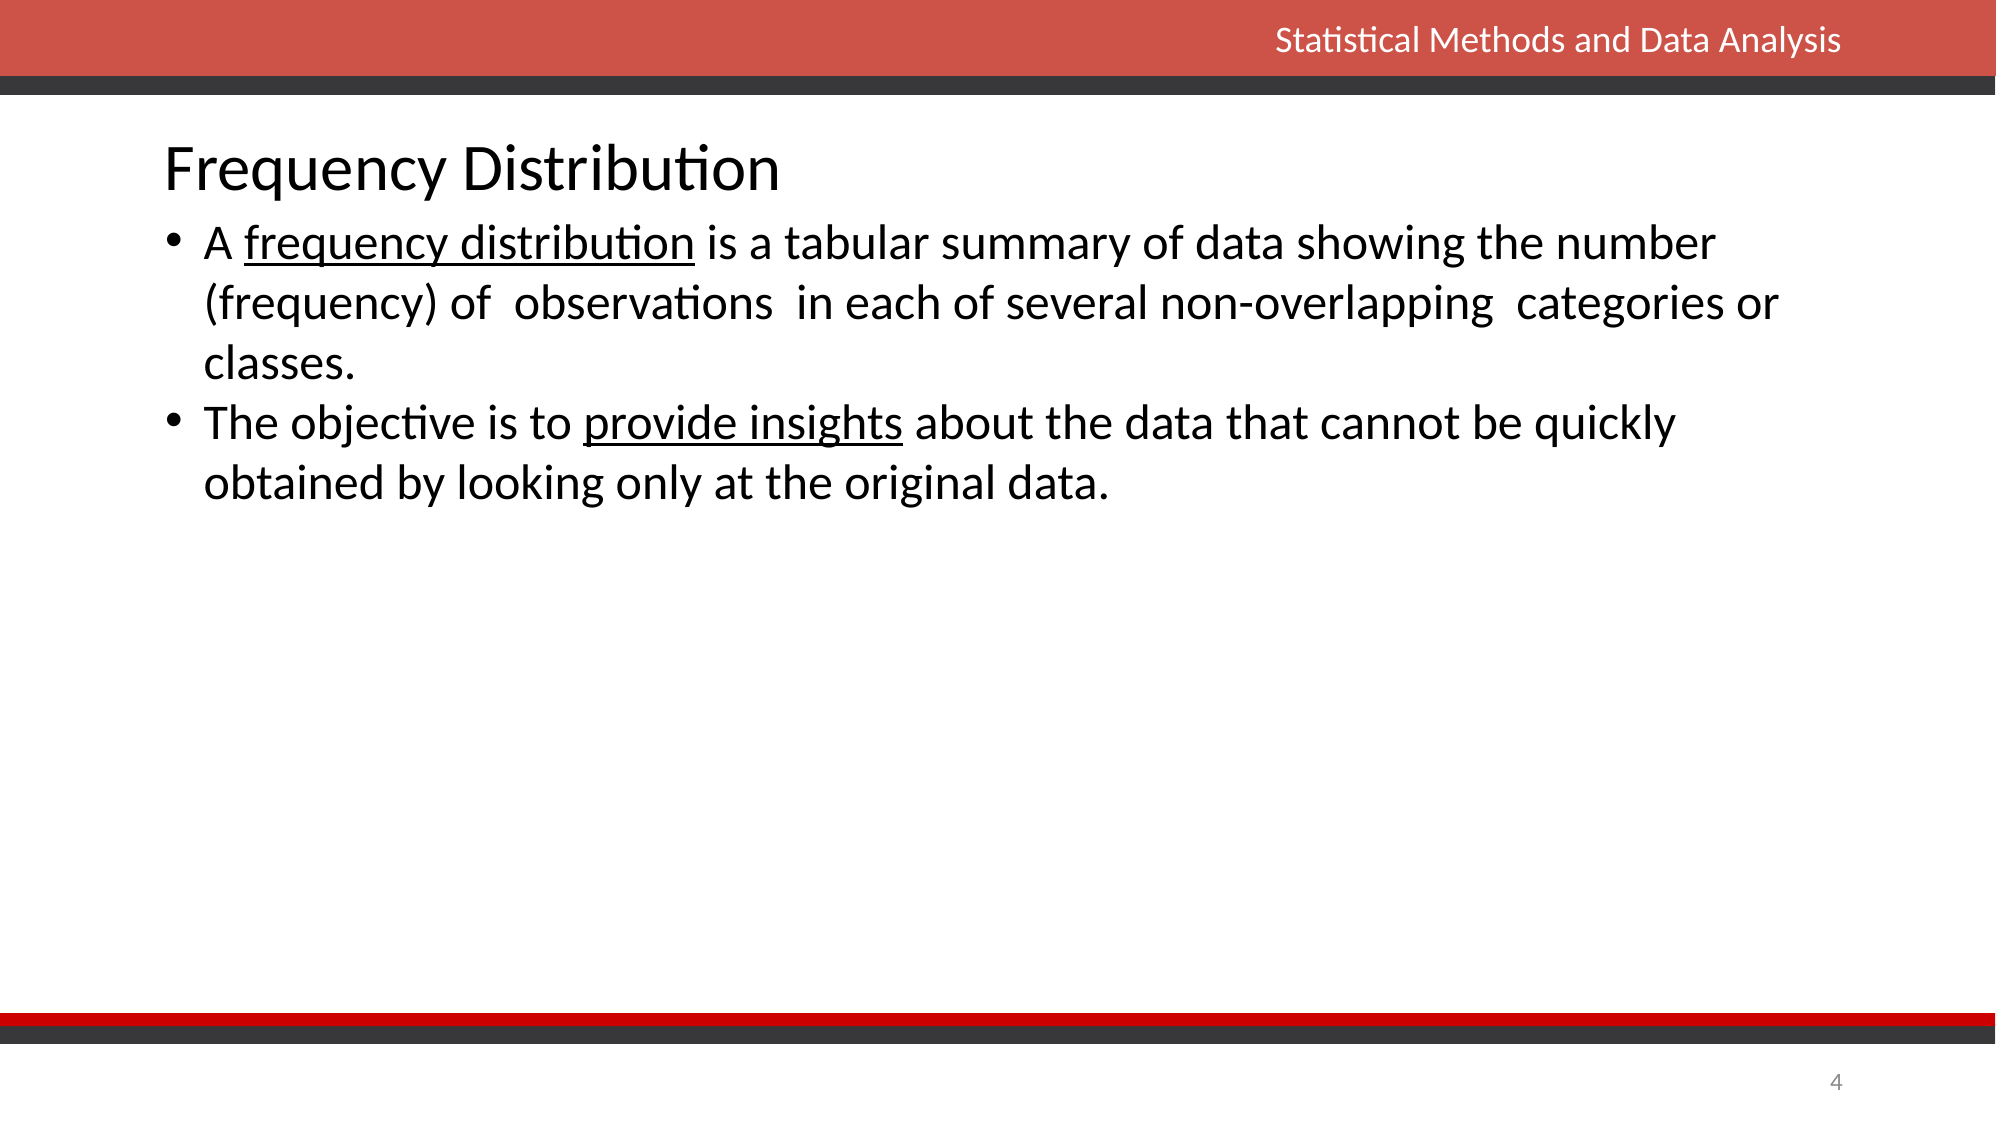

Frequency Distribution
A frequency distribution is a tabular summary of data showing the number (frequency) of  observations  in each of several non-overlapping  categories or classes.
The objective is to provide insights about the data that cannot be quickly obtained by looking only at the original data.

4